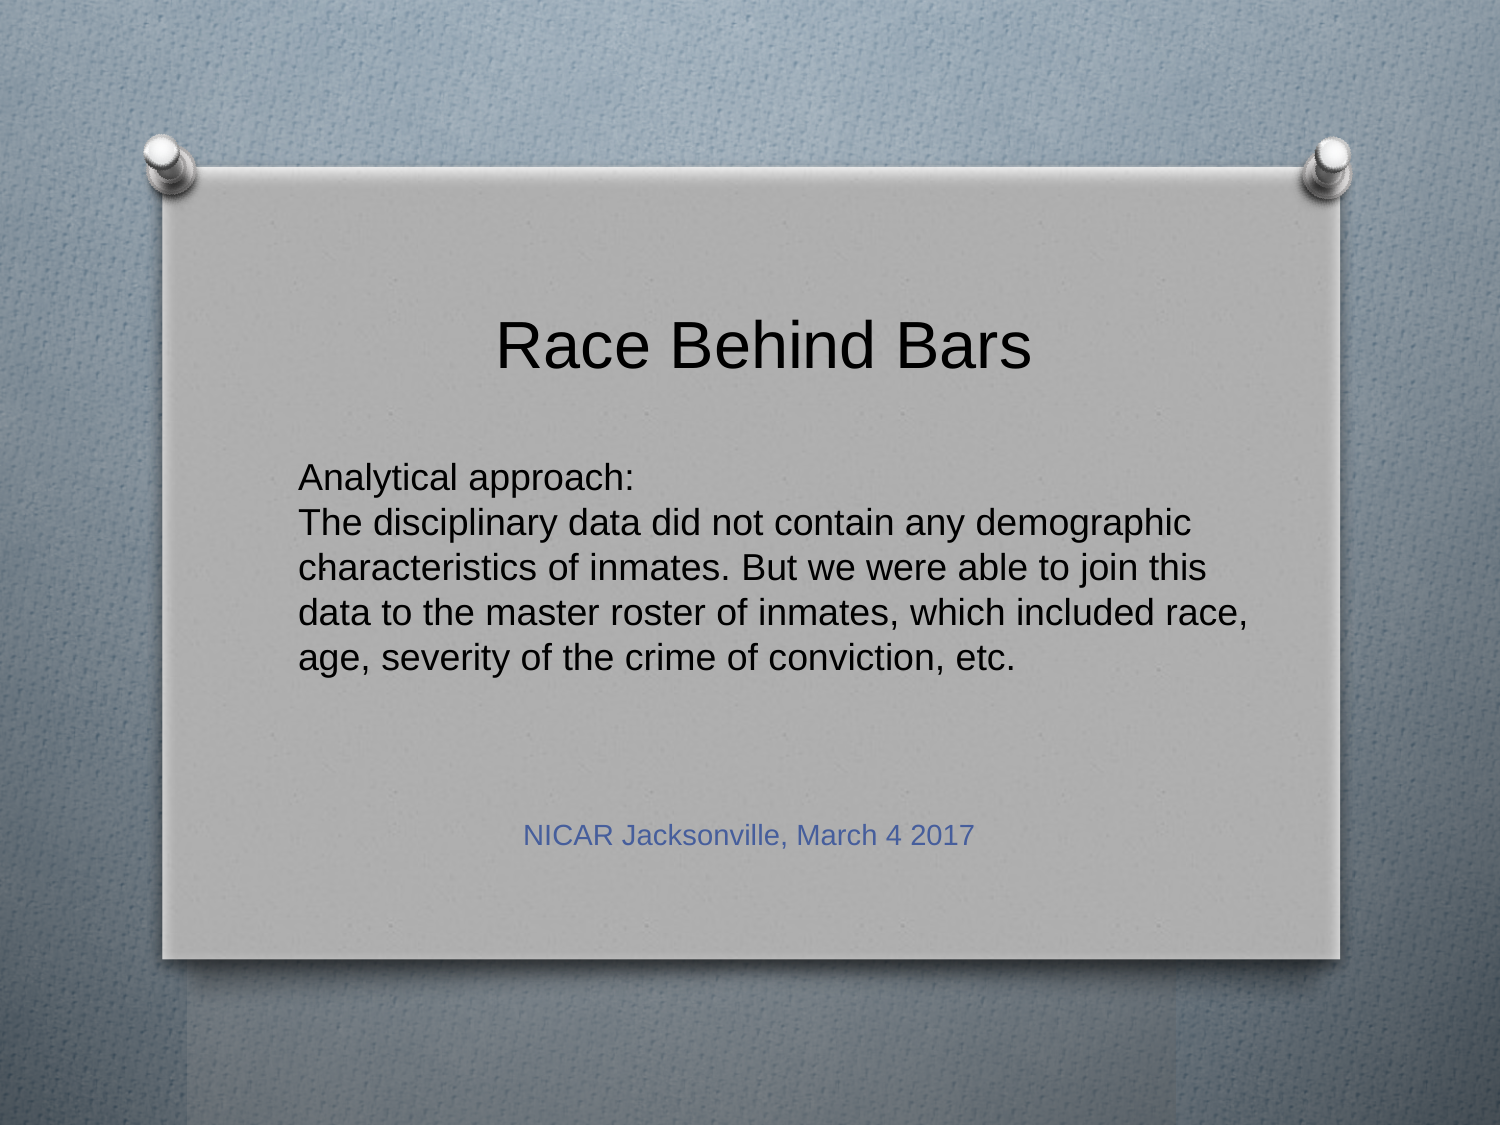

Race Behind Bars
Analytical approach:
The disciplinary data did not contain any demographic characteristics of inmates. But we were able to join this data to the master roster of inmates, which included race, age, severity of the crime of conviction, etc.
.
NICAR Jacksonville, March 4 2017